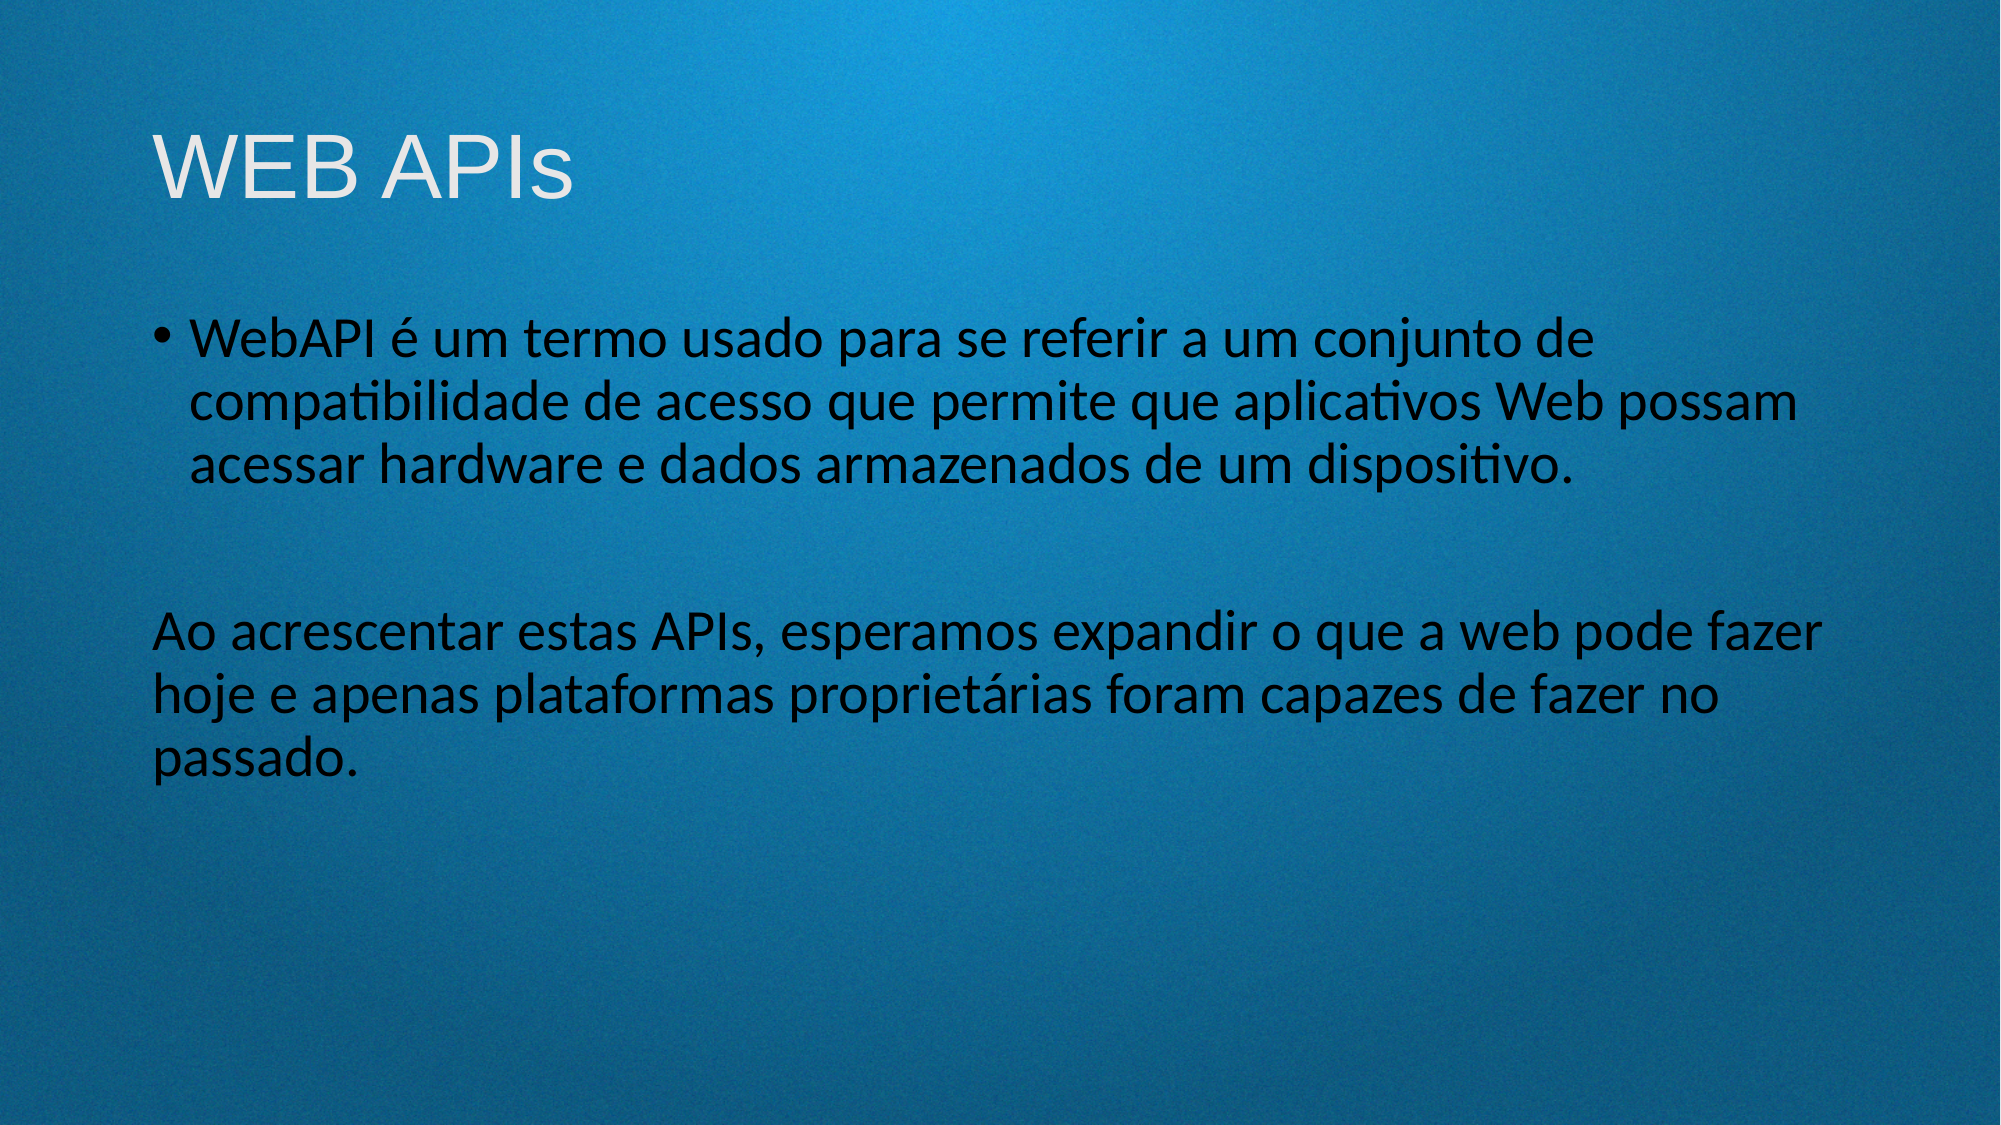

# WEB APIs
WebAPI é um termo usado para se referir a um conjunto de compatibilidade de acesso que permite que aplicativos Web possam acessar hardware e dados armazenados de um dispositivo.

Ao acrescentar estas APIs, esperamos expandir o que a web pode fazer hoje e apenas plataformas proprietárias foram capazes de fazer no passado.